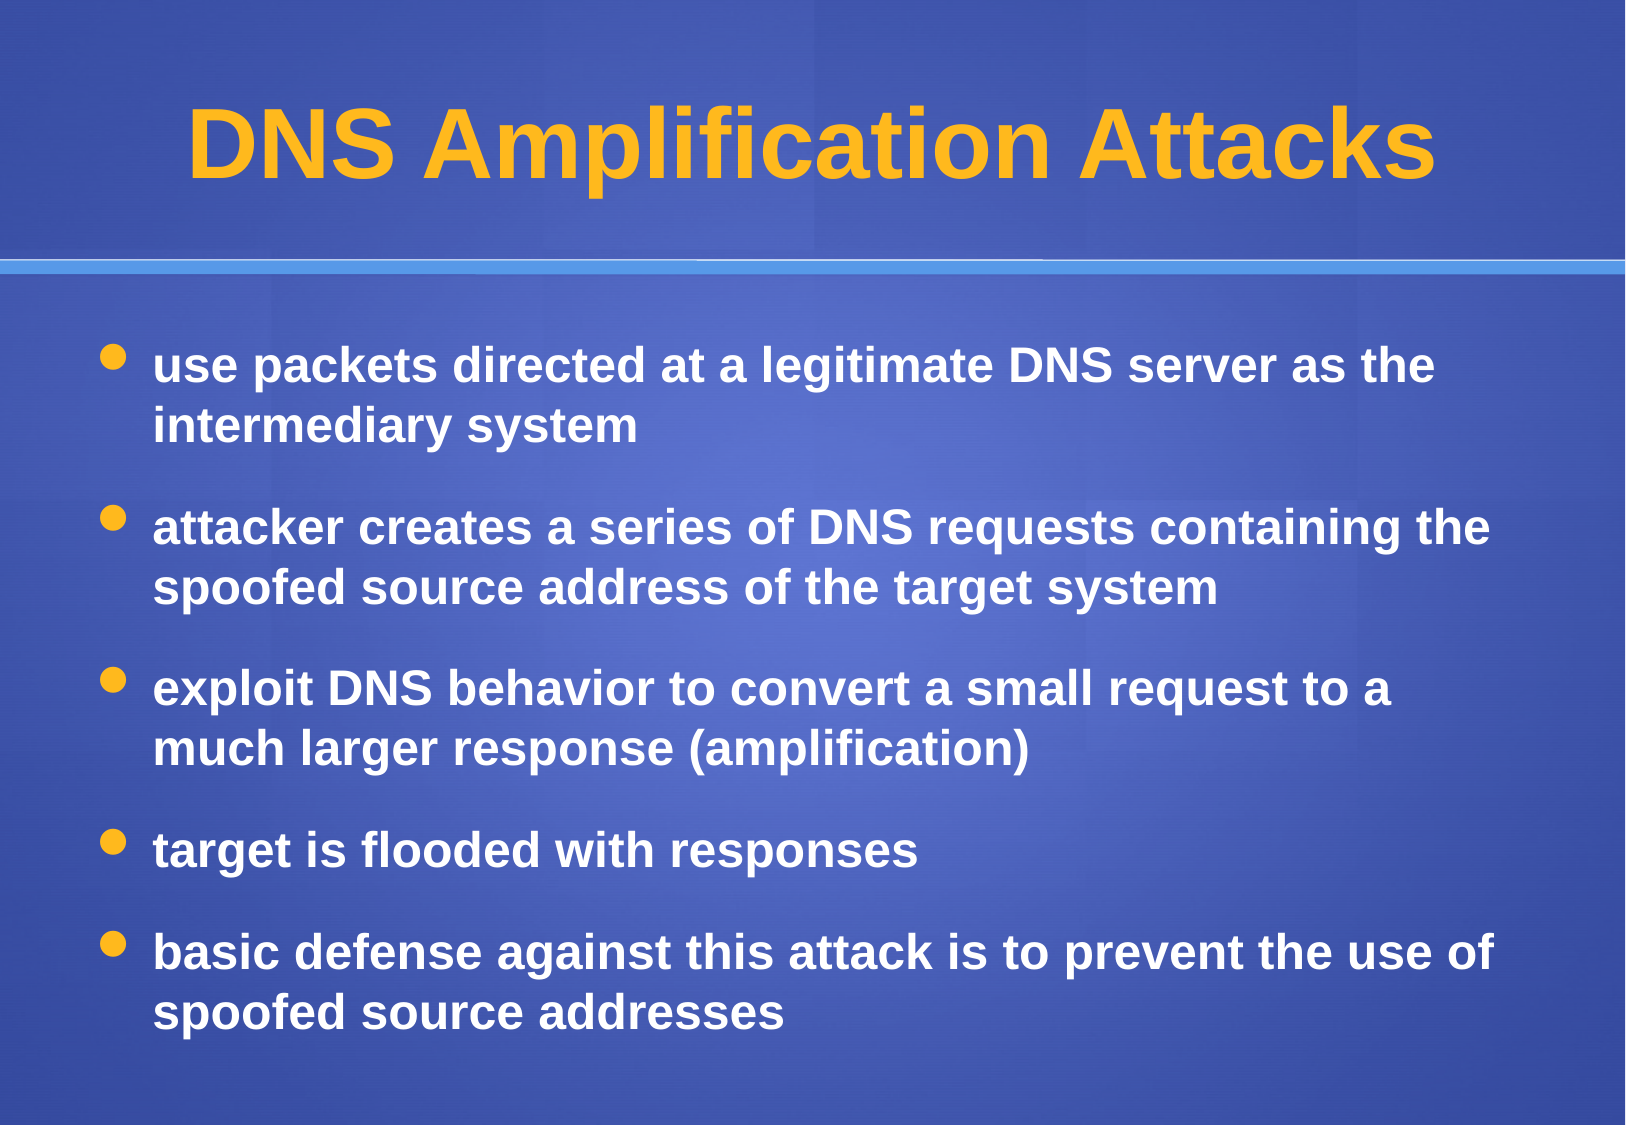

# DNS Amplification Attacks
use packets directed at a legitimate DNS server as the intermediary system
attacker creates a series of DNS requests containing the spoofed source address of the target system
exploit DNS behavior to convert a small request to a much larger response (amplification)
target is flooded with responses
basic defense against this attack is to prevent the use of spoofed source addresses